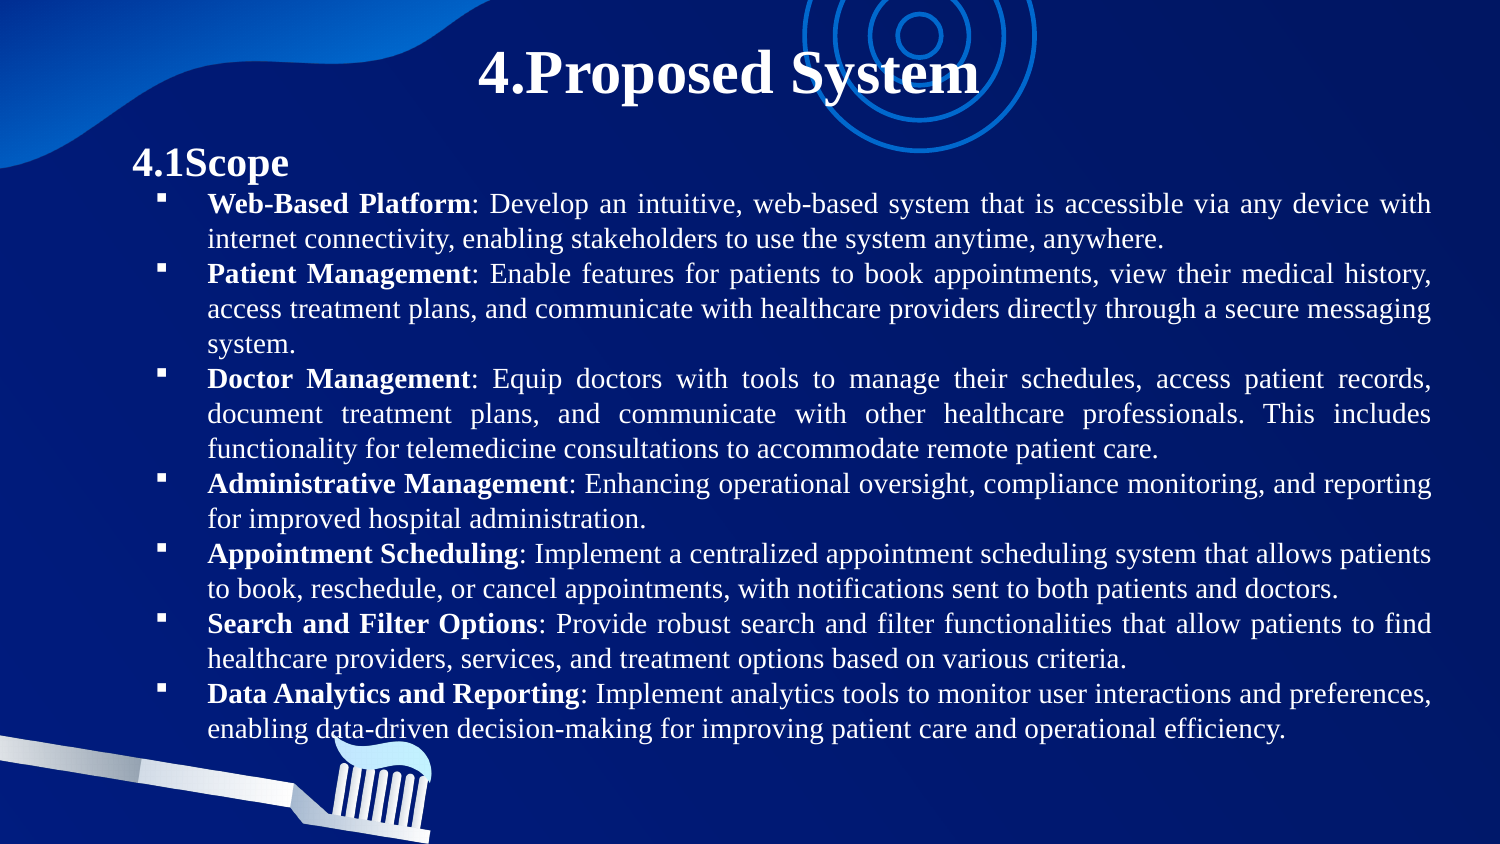

# 4.Proposed System
4.1Scope
Web-Based Platform: Develop an intuitive, web-based system that is accessible via any device with internet connectivity, enabling stakeholders to use the system anytime, anywhere.
Patient Management: Enable features for patients to book appointments, view their medical history, access treatment plans, and communicate with healthcare providers directly through a secure messaging system.
Doctor Management: Equip doctors with tools to manage their schedules, access patient records, document treatment plans, and communicate with other healthcare professionals. This includes functionality for telemedicine consultations to accommodate remote patient care.
Administrative Management: Enhancing operational oversight, compliance monitoring, and reporting for improved hospital administration.
Appointment Scheduling: Implement a centralized appointment scheduling system that allows patients to book, reschedule, or cancel appointments, with notifications sent to both patients and doctors.
Search and Filter Options: Provide robust search and filter functionalities that allow patients to find healthcare providers, services, and treatment options based on various criteria.
Data Analytics and Reporting: Implement analytics tools to monitor user interactions and preferences, enabling data-driven decision-making for improving patient care and operational efficiency.